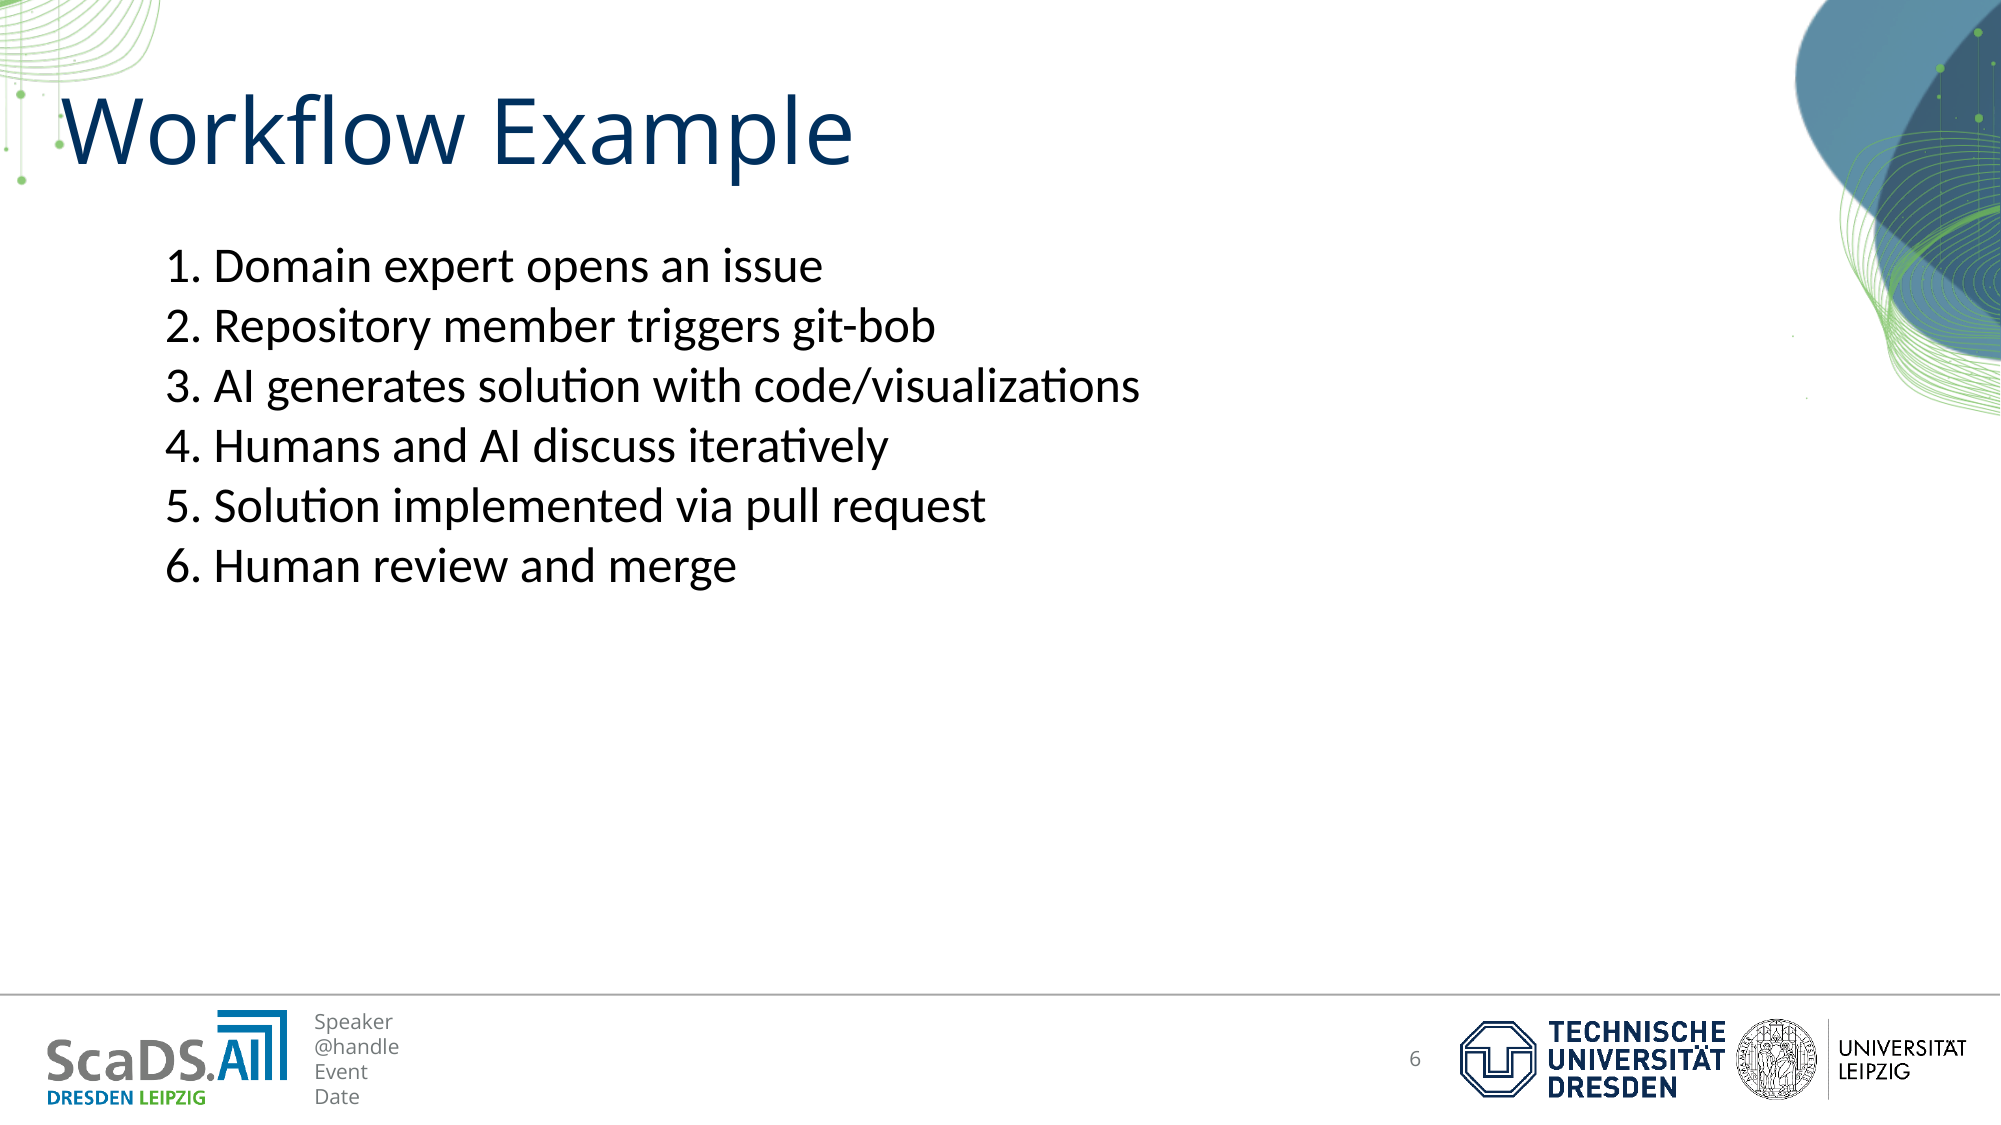

# Workflow Example
1. Domain expert opens an issue
2. Repository member triggers git-bob
3. AI generates solution with code/visualizations
4. Humans and AI discuss iteratively
5. Solution implemented via pull request
6. Human review and merge